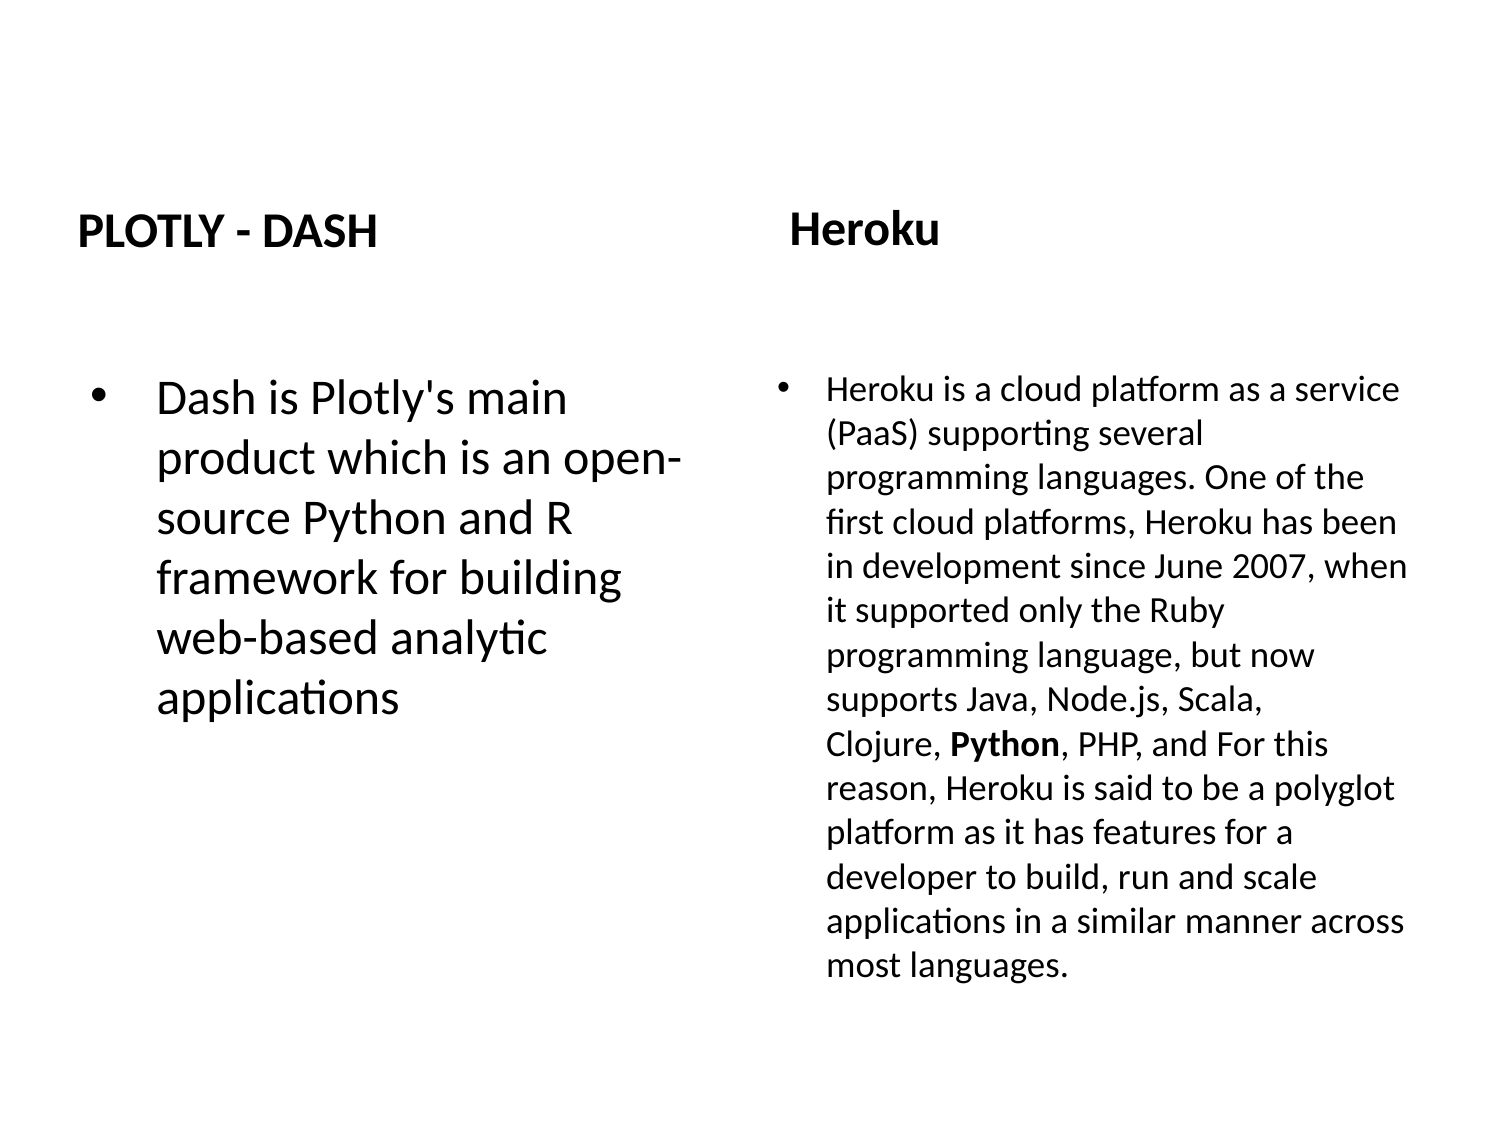

Heroku

PLOTLY - DASH

Dash is Plotly's main product which is an open-source Python and R framework for building web-based analytic applications
Heroku is a cloud platform as a service (PaaS) supporting several programming languages. One of the first cloud platforms, Heroku has been in development since June 2007, when it supported only the Ruby programming language, but now supports Java, Node.js, Scala, Clojure, Python, PHP, and For this reason, Heroku is said to be a polyglot platform as it has features for a developer to build, run and scale applications in a similar manner across most languages.